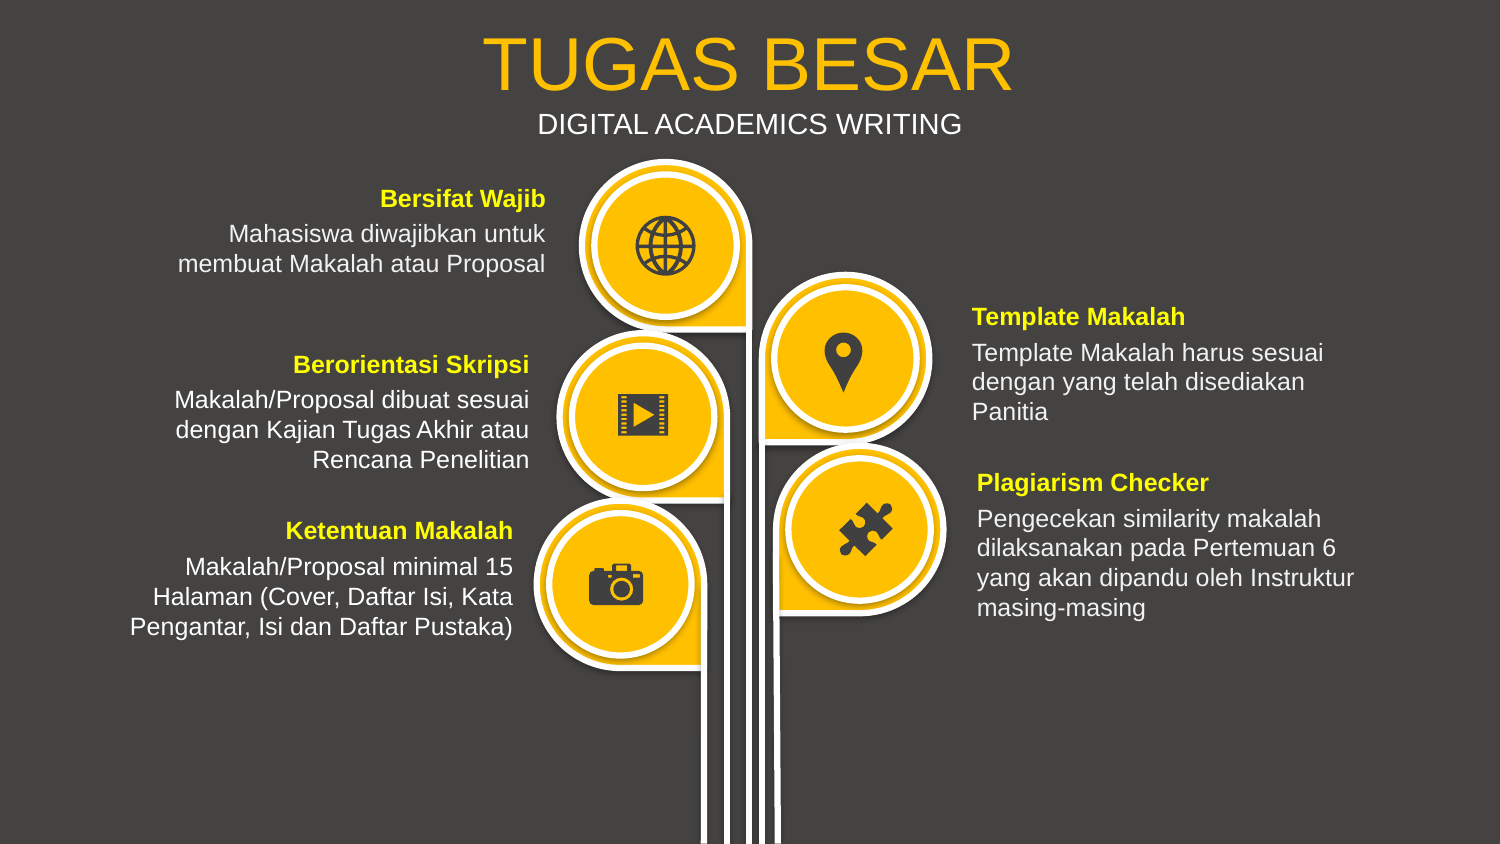

TUGAS BESAR
DIGITAL ACADEMICS WRITING

Bersifat Wajib
Mahasiswa diwajibkan untuk membuat Makalah atau Proposal

Template Makalah
Template Makalah harus sesuai dengan yang telah disediakan Panitia

Berorientasi Skripsi
Makalah/Proposal dibuat sesuai dengan Kajian Tugas Akhir atau Rencana Penelitian

Plagiarism Checker
Pengecekan similarity makalah dilaksanakan pada Pertemuan 6 yang akan dipandu oleh Instruktur masing-masing

Ketentuan Makalah
Makalah/Proposal minimal 15 Halaman (Cover, Daftar Isi, Kata Pengantar, Isi dan Daftar Pustaka)